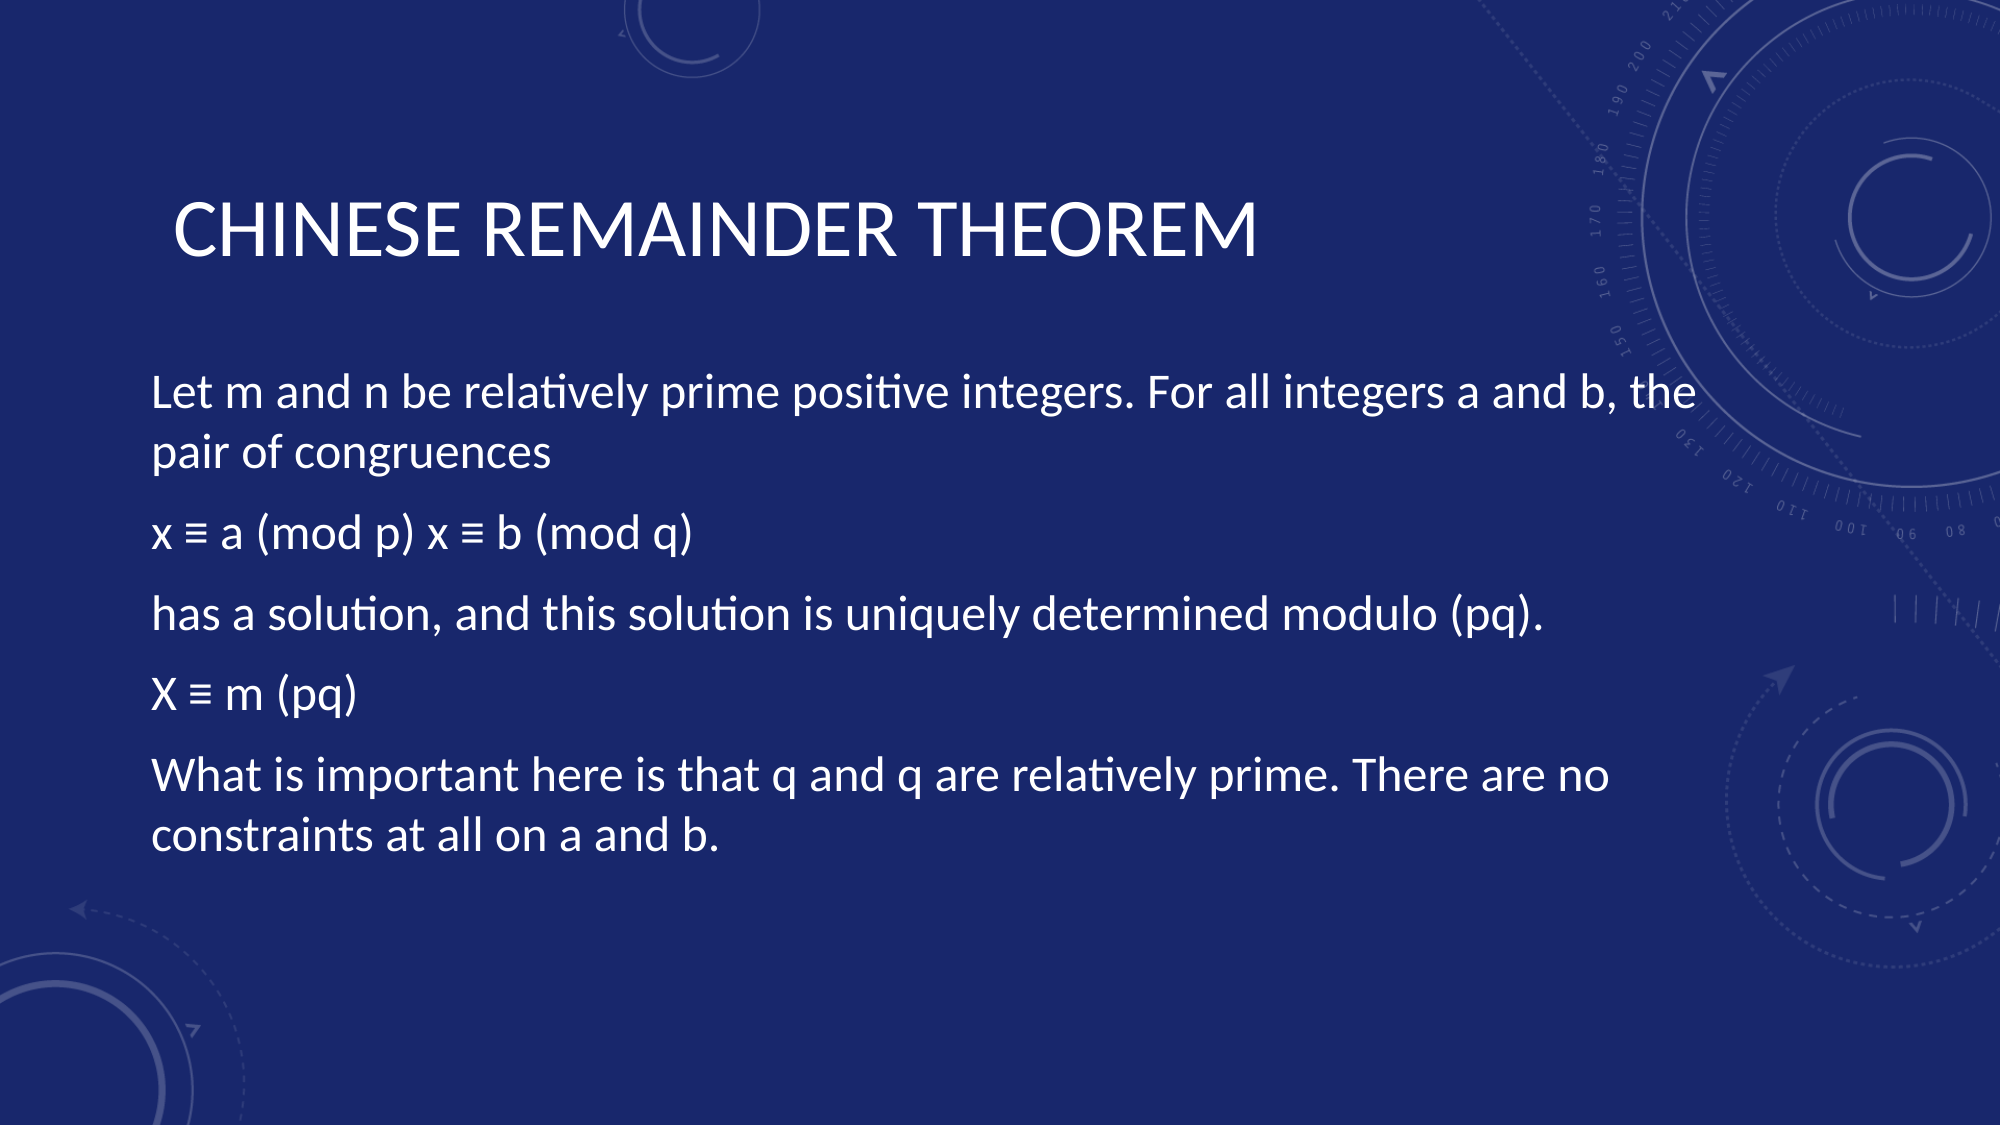

# Chinese remainder theorem
Let m and n be relatively prime positive integers. For all integers a and b, the pair of congruences
x ≡ a (mod p) x ≡ b (mod q)
has a solution, and this solution is uniquely determined modulo (pq).
X ≡ m (pq)
What is important here is that q and q are relatively prime. There are no constraints at all on a and b.